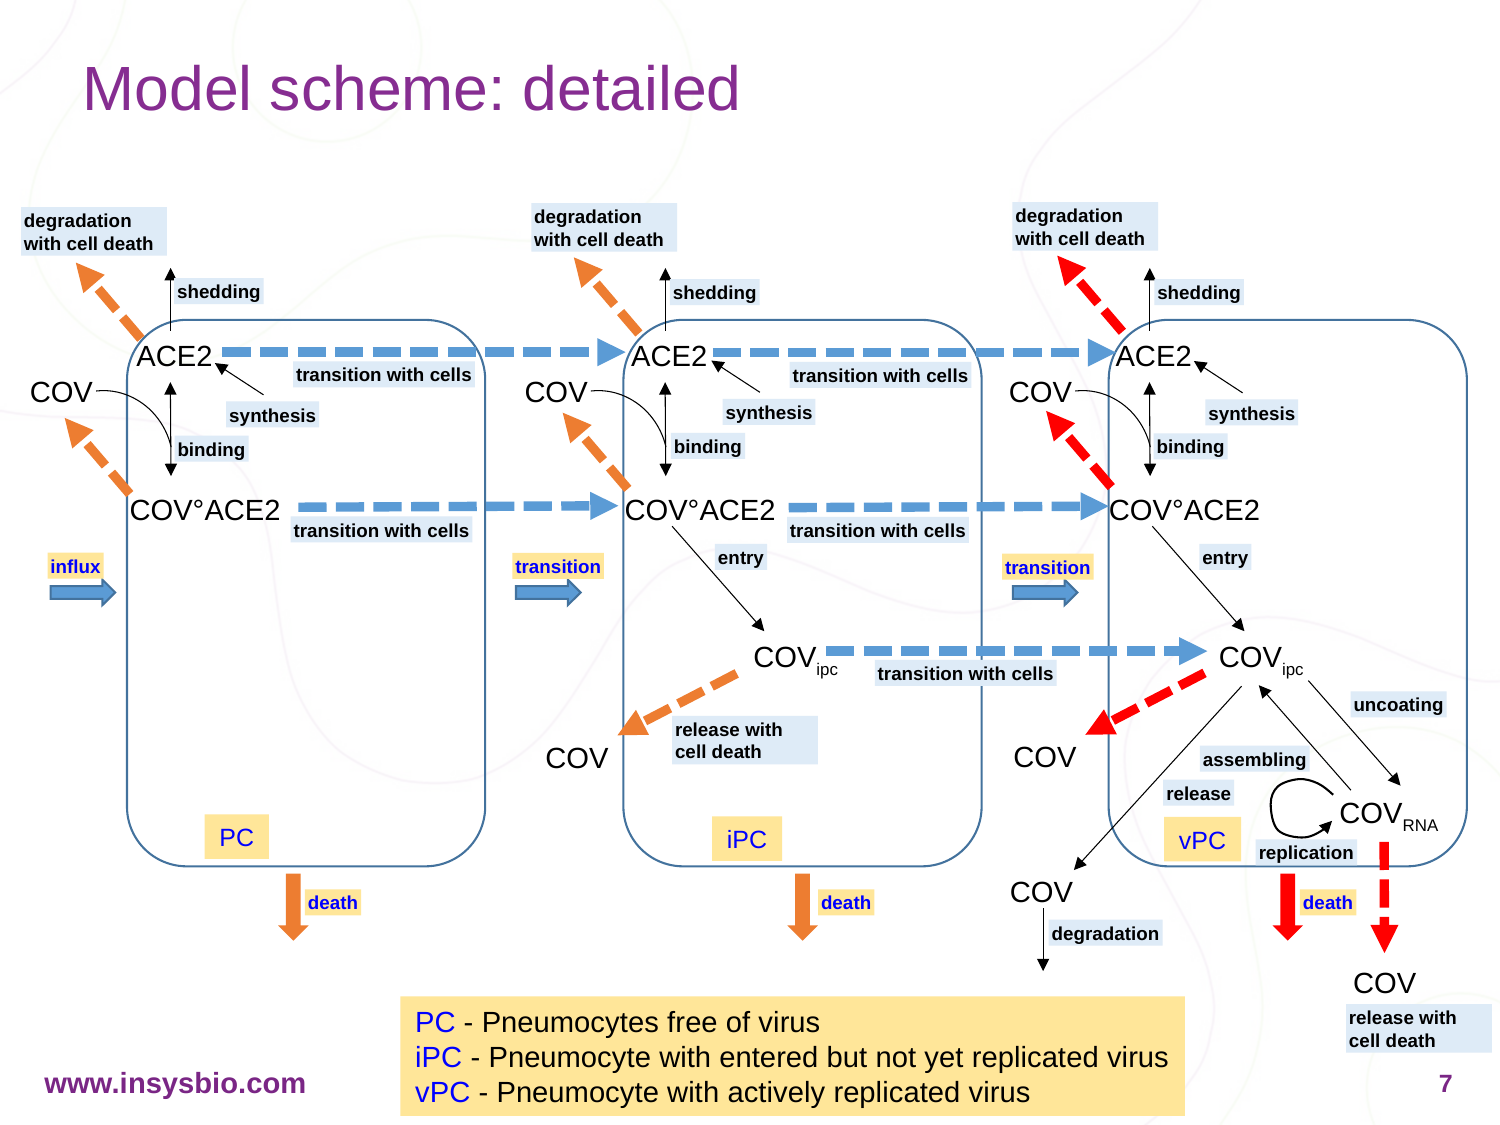

# Model scheme: detailed
degradation with cell death
degradation with cell death
degradation with cell death
shedding
shedding
shedding

ACE2
ACE2
ACE2
transition with cells
transition with cells
COV
COV
COV

synthesis
synthesis
synthesis
binding
binding
binding
COV°ACE2
COV°ACE2
COV°ACE2
transition with cells
transition with cells
entry
entry
influx
transition
transition

COVipc
COVipc
transition with cells
uncoating
release with cell death
COV
COV
assembling

release
COVRNA
PC
iPC
vPC
replication
COV

death
death
death
degradation
COV
release with cell death
PC - Pneumocytes free of virus
iPC - Pneumocyte with entered but not yet replicated virus
vPC - Pneumocyte with actively replicated virus
7